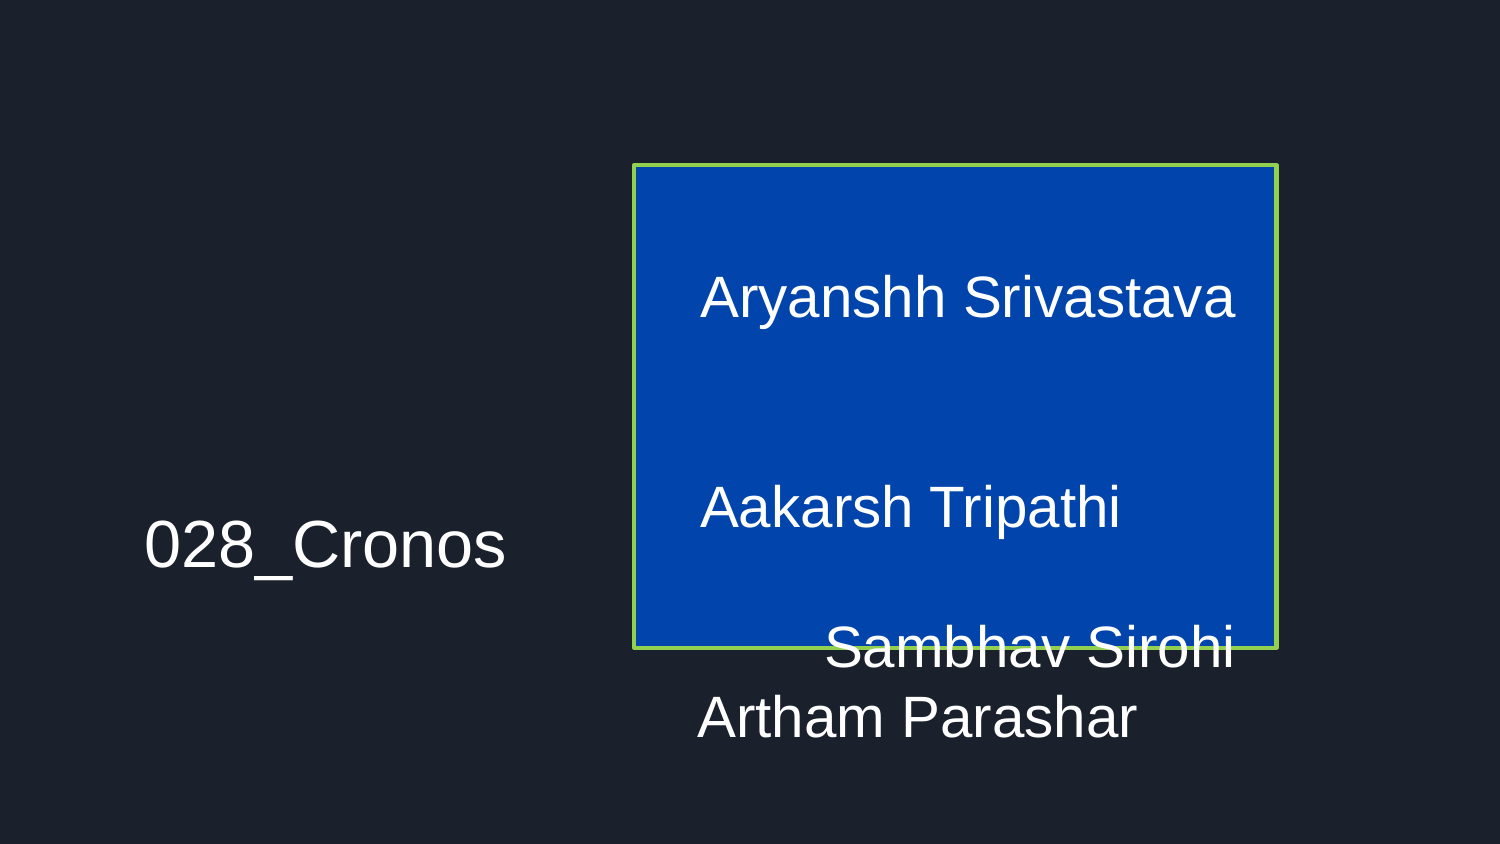

Aryanshh Srivastava
Aakarsh Tripathi
Sambhav Sirohi
Artham Parashar
028_Cronos